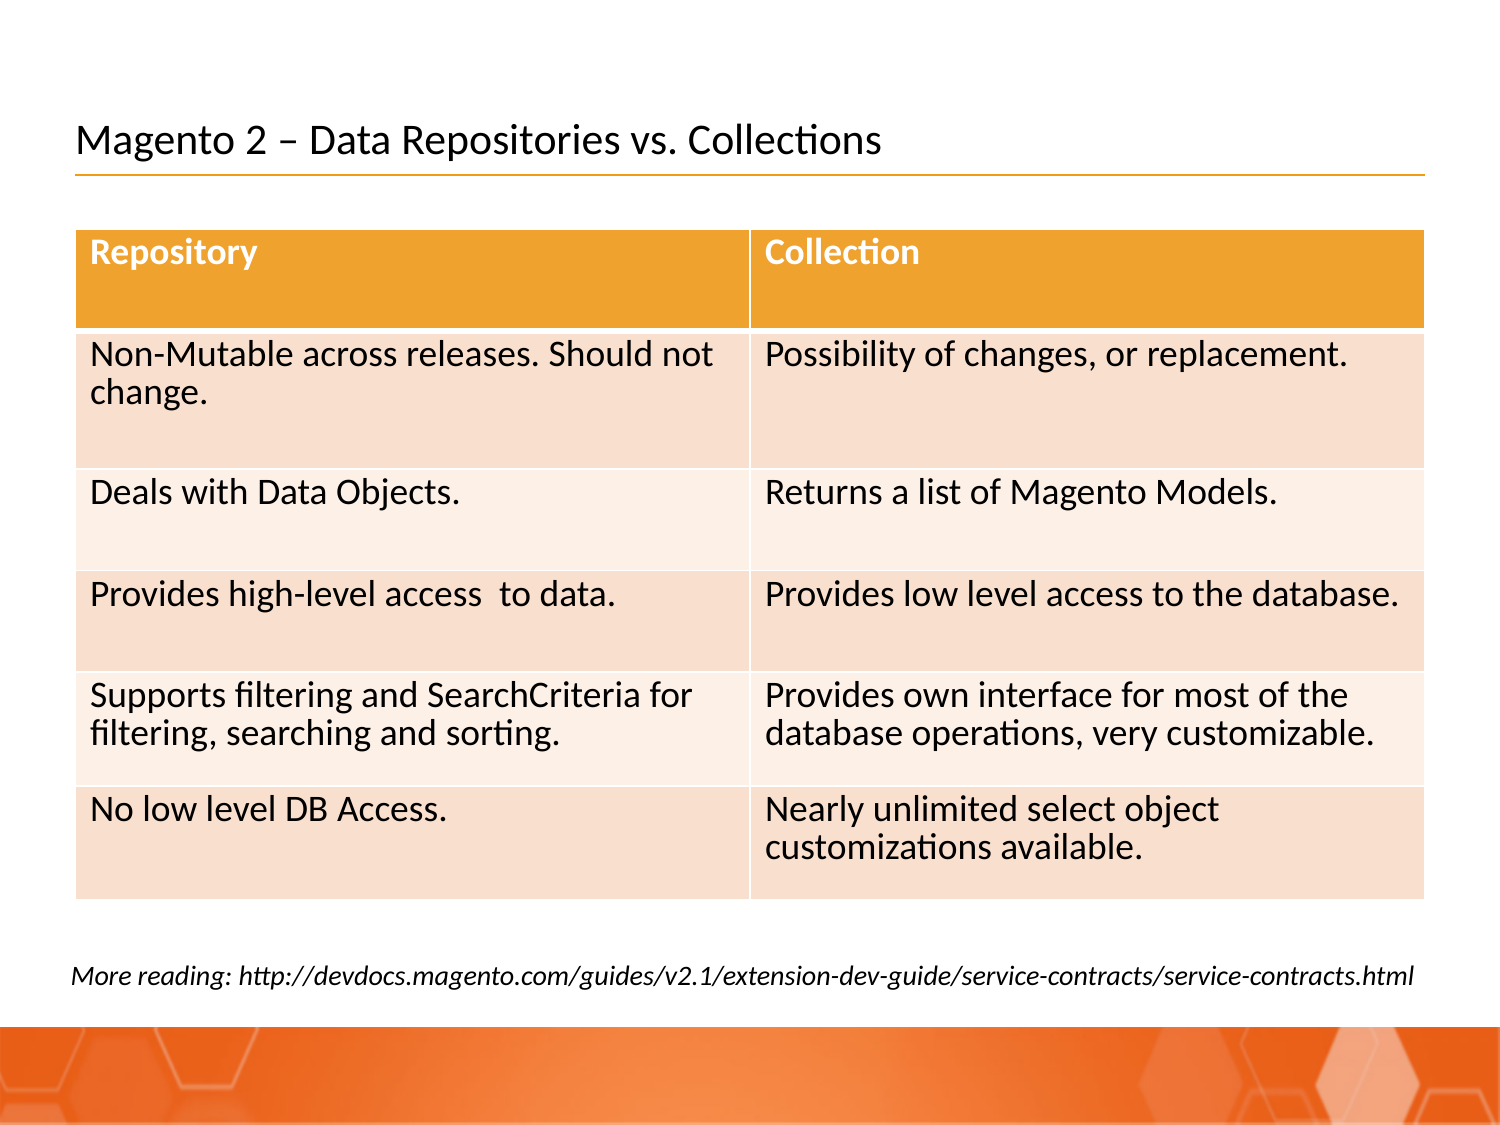

# Magento 2 – Data Repositories vs. Collections
| Repository | Collection |
| --- | --- |
| Non-Mutable across releases. Should not change. | Possibility of changes, or replacement. |
| Deals with Data Objects. | Returns a list of Magento Models. |
| Provides high-level access to data. | Provides low level access to the database. |
| Supports filtering and SearchCriteria for filtering, searching and sorting. | Provides own interface for most of the database operations, very customizable. |
| No low level DB Access. | Nearly unlimited select object customizations available. |
More reading: http://devdocs.magento.com/guides/v2.1/extension-dev-guide/service-contracts/service-contracts.html